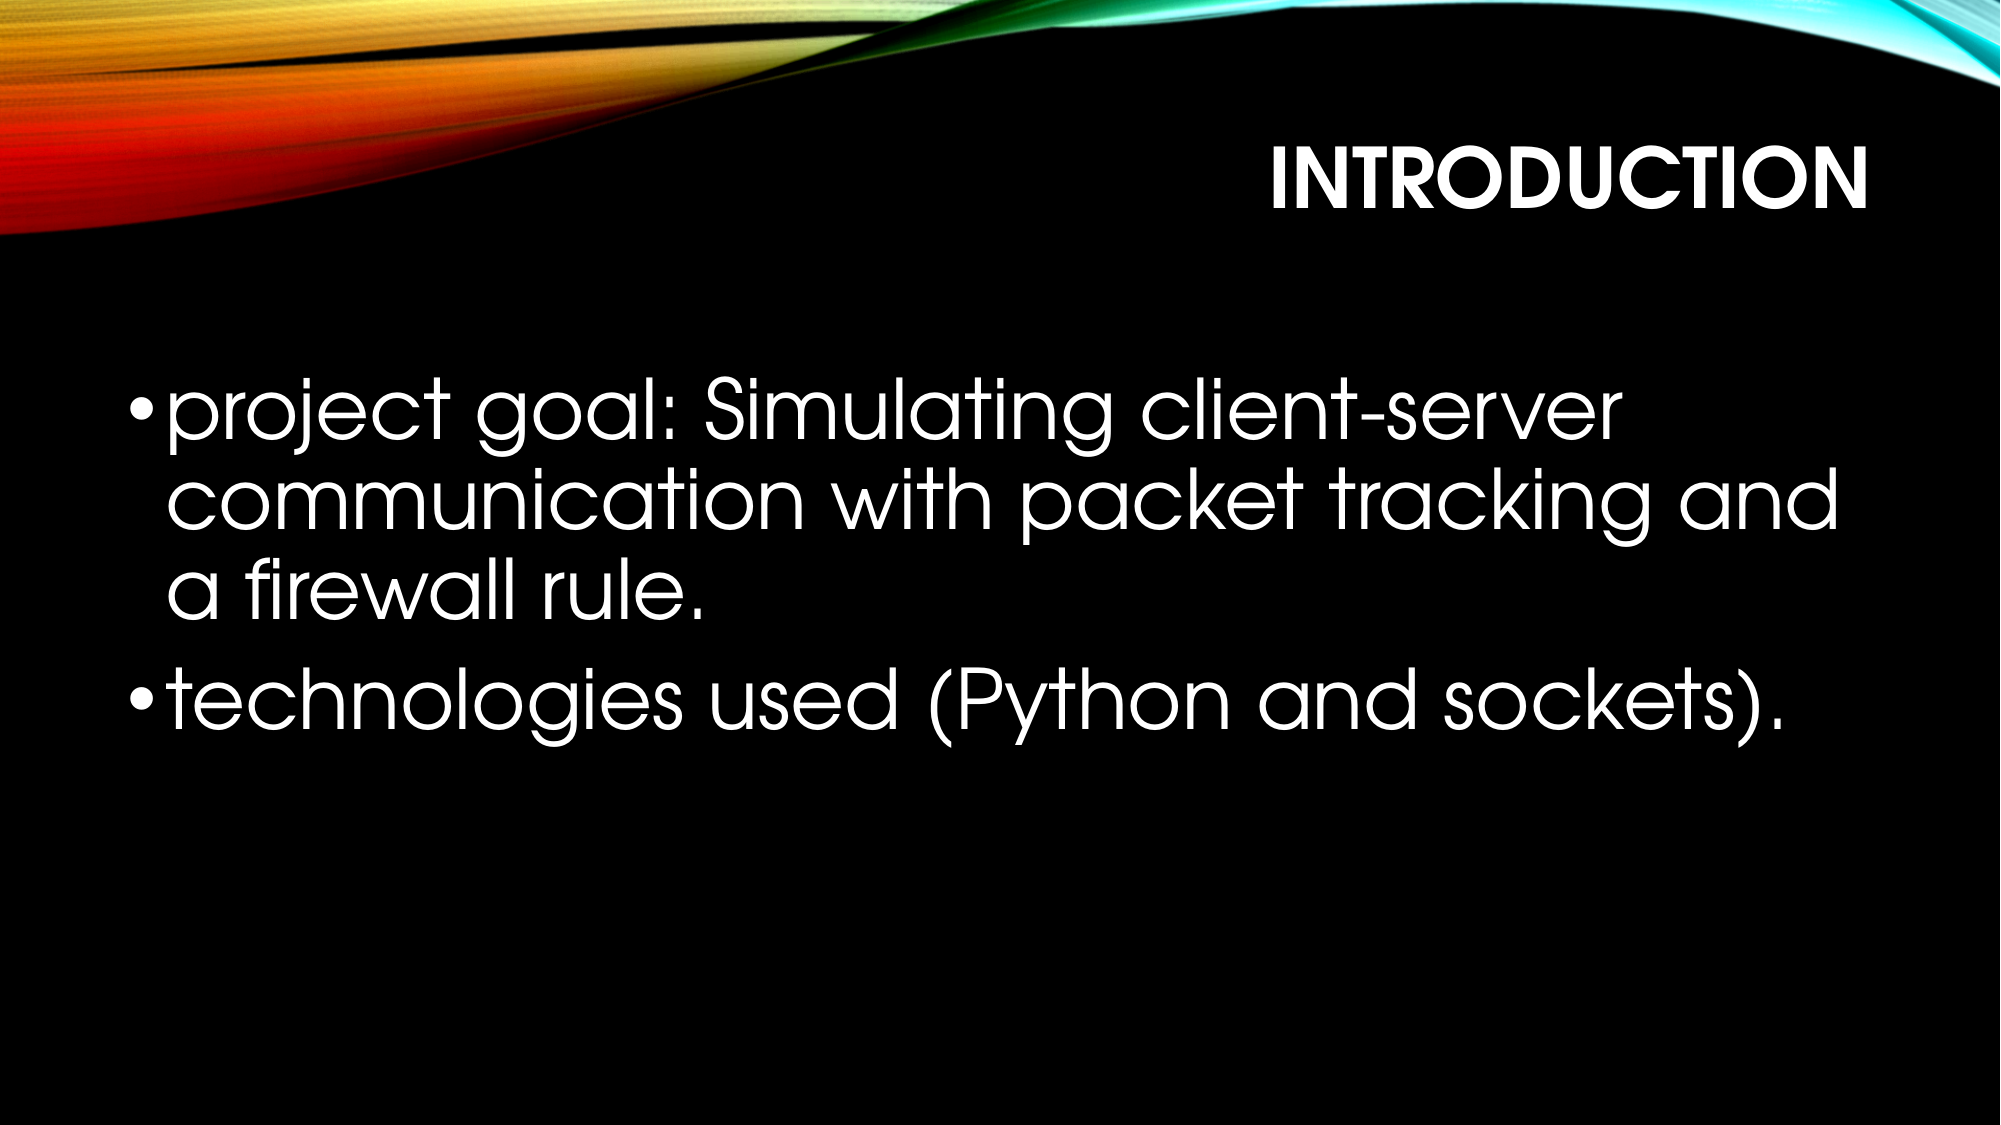

# Introduction
project goal: Simulating client-server communication with packet tracking and a firewall rule.
technologies used (Python and sockets).